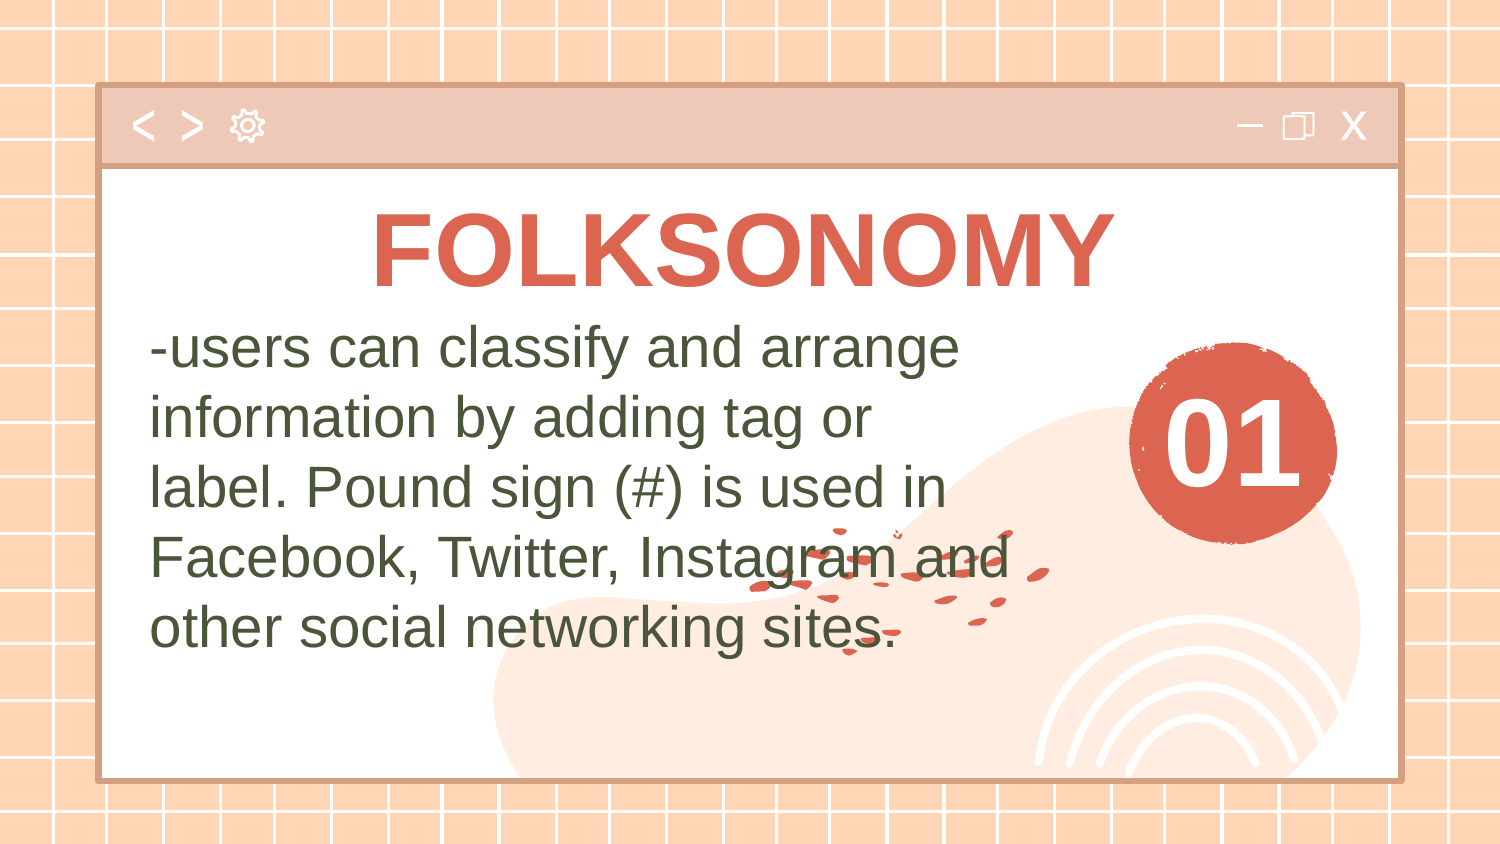

FOLKSONOMY
-users can classify and arrange information by adding tag or
label. Pound sign (#) is used in Facebook, Twitter, Instagram and other social networking sites.

# 01